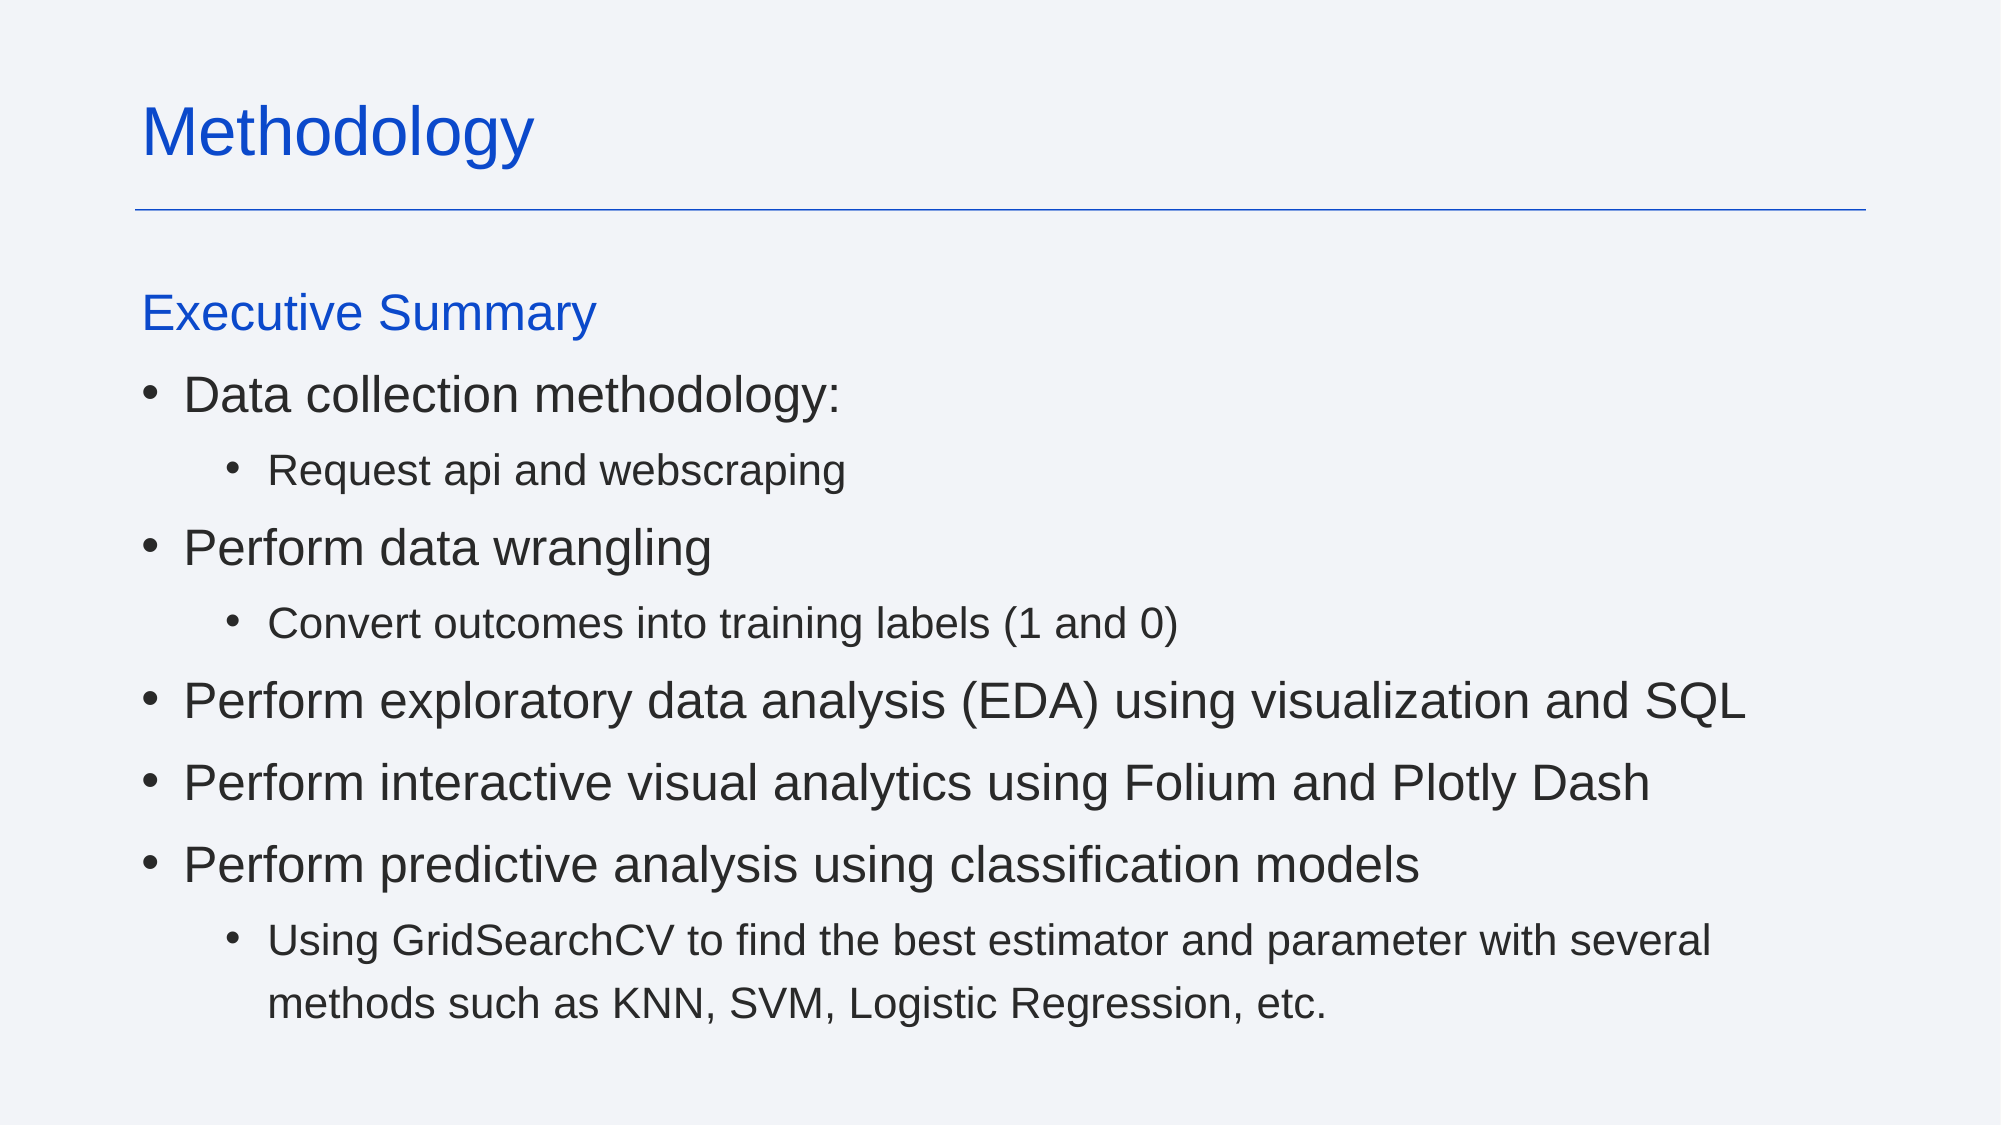

Methodology
Executive Summary
Data collection methodology:
Request api and webscraping
Perform data wrangling
Convert outcomes into training labels (1 and 0)
Perform exploratory data analysis (EDA) using visualization and SQL
Perform interactive visual analytics using Folium and Plotly Dash
Perform predictive analysis using classification models
Using GridSearchCV to find the best estimator and parameter with several methods such as KNN, SVM, Logistic Regression, etc.

6